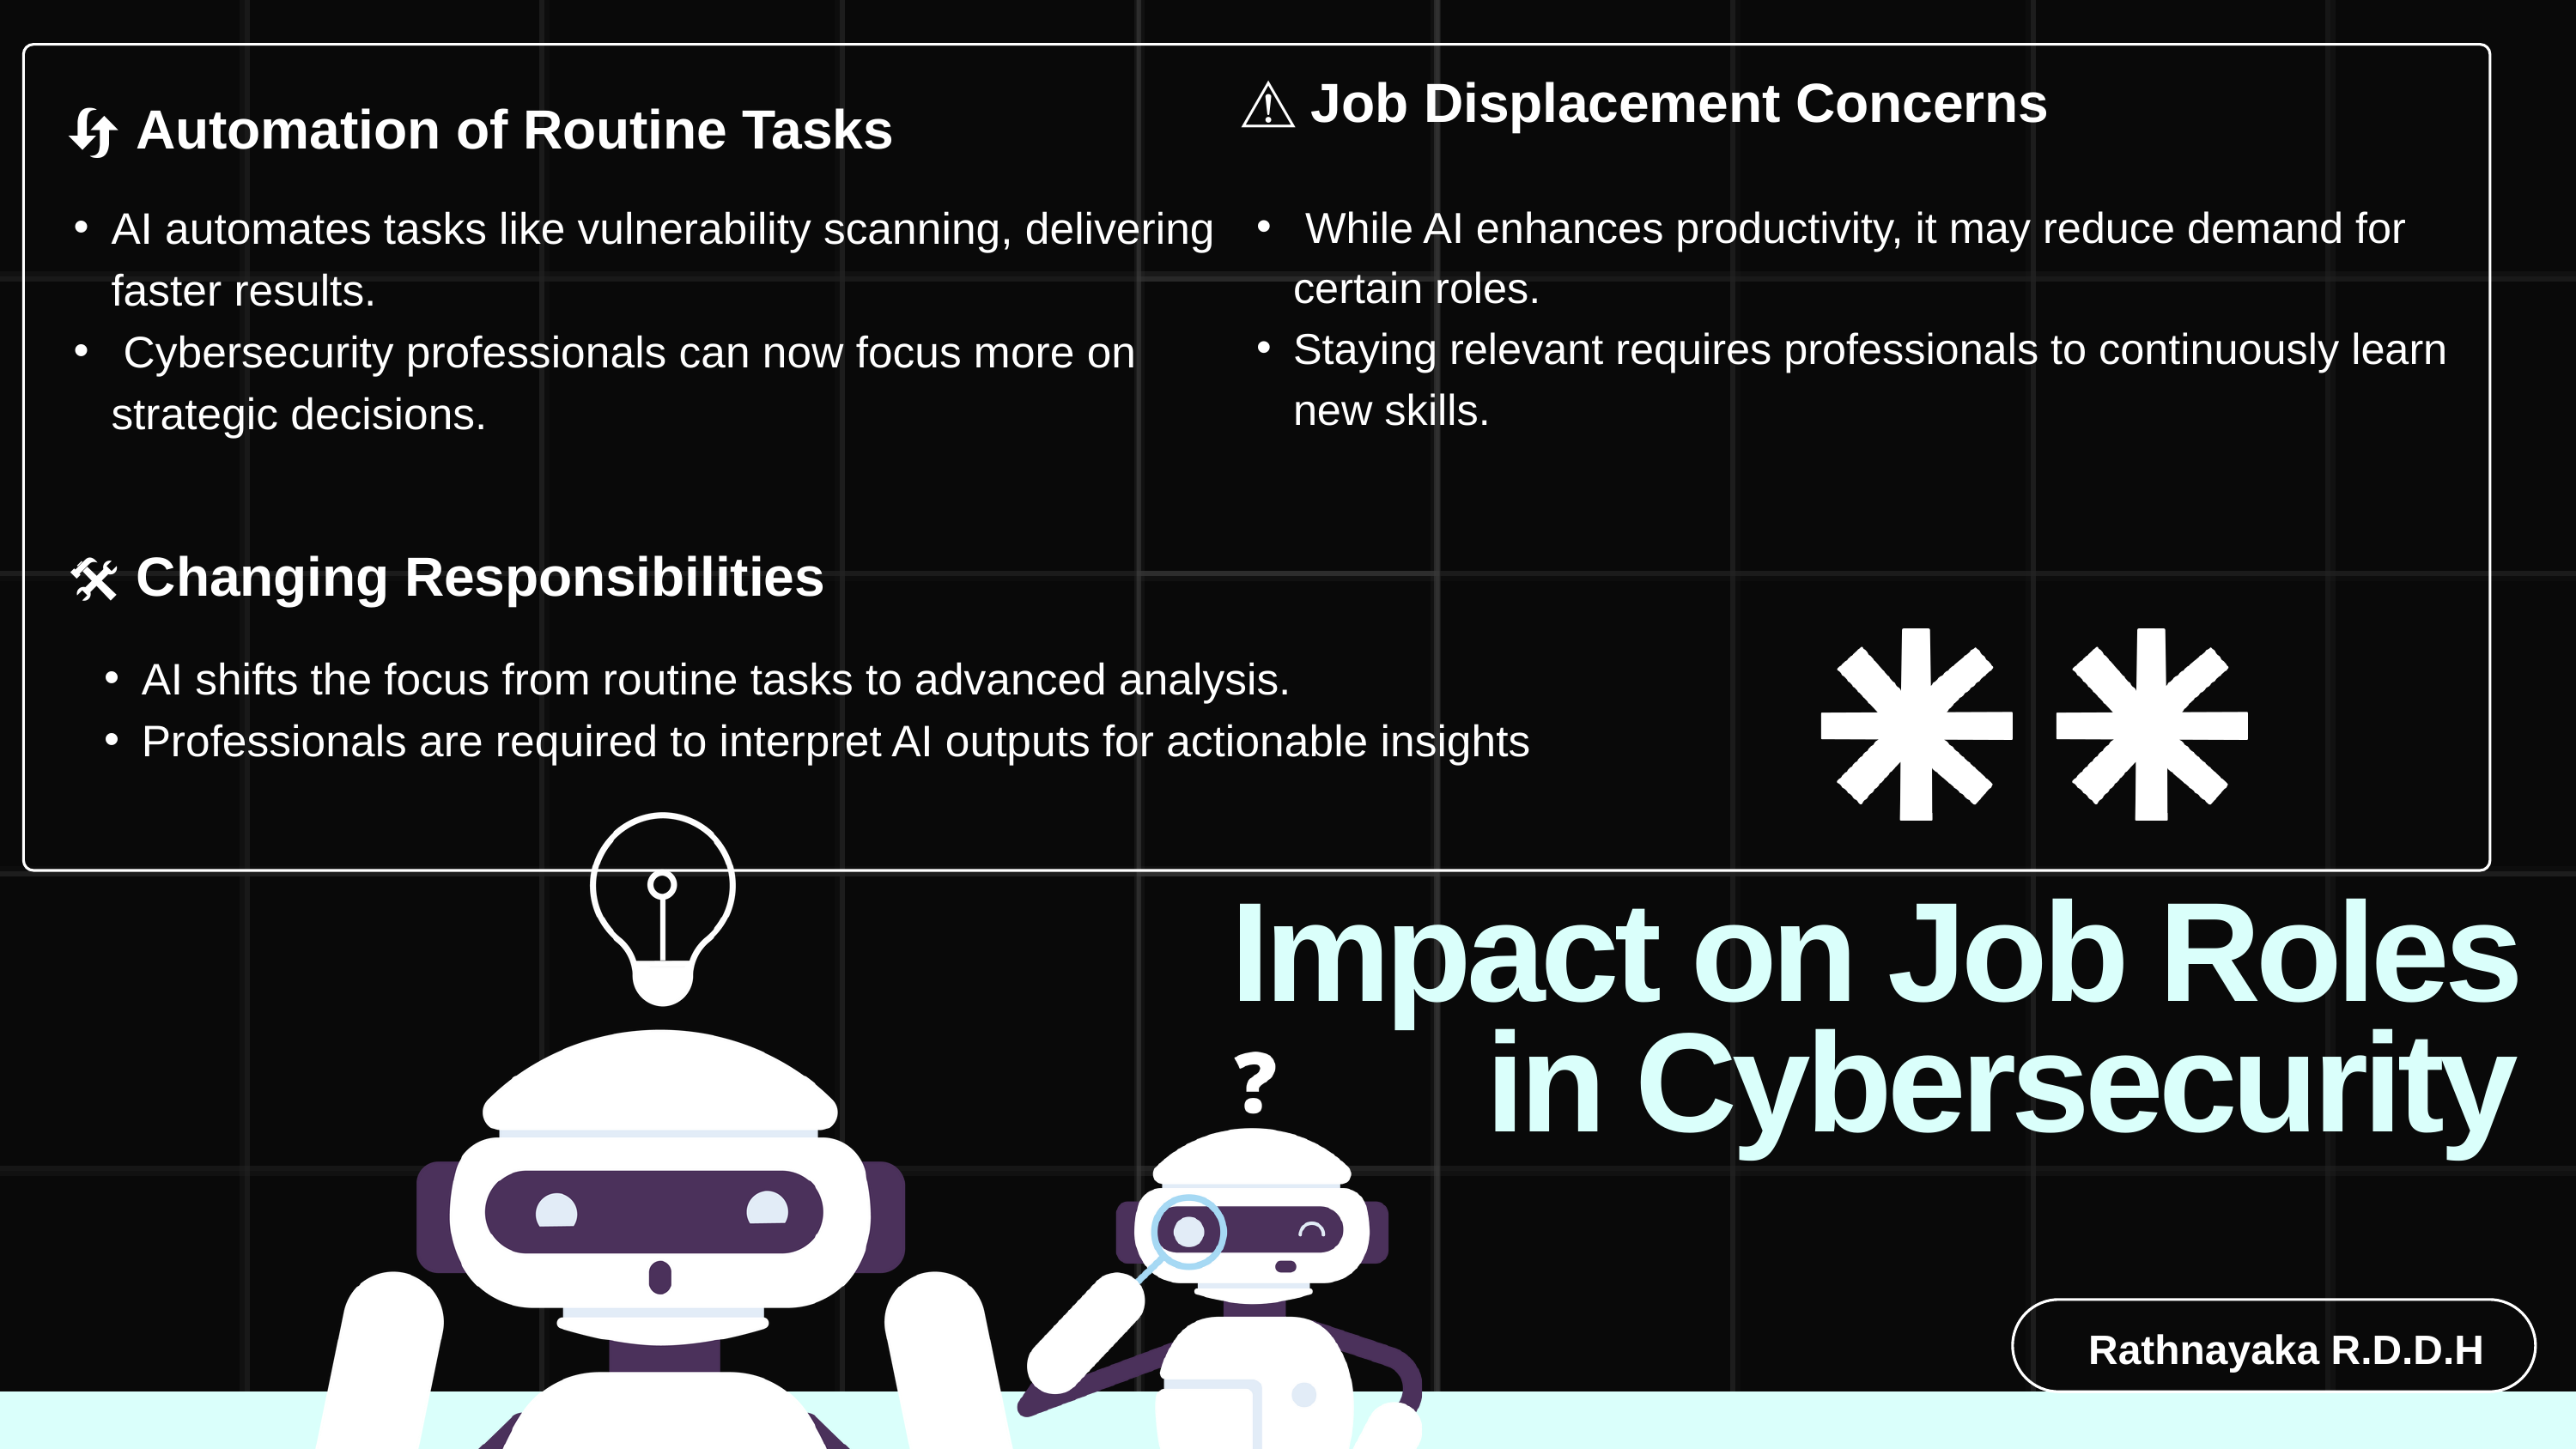

⚠️ Job Displacement Concerns
🔄 Automation of Routine Tasks
AI automates tasks like vulnerability scanning, delivering faster results.
 Cybersecurity professionals can now focus more on strategic decisions.

 While AI enhances productivity, it may reduce demand for certain roles.
Staying relevant requires professionals to continuously learn new skills.

🛠️ Changing Responsibilities

AI shifts the focus from routine tasks to advanced analysis.
Professionals are required to interpret AI outputs for actionable insights

 Impact on Job Roles in Cybersecurity

Rathnayaka R.D.D.H